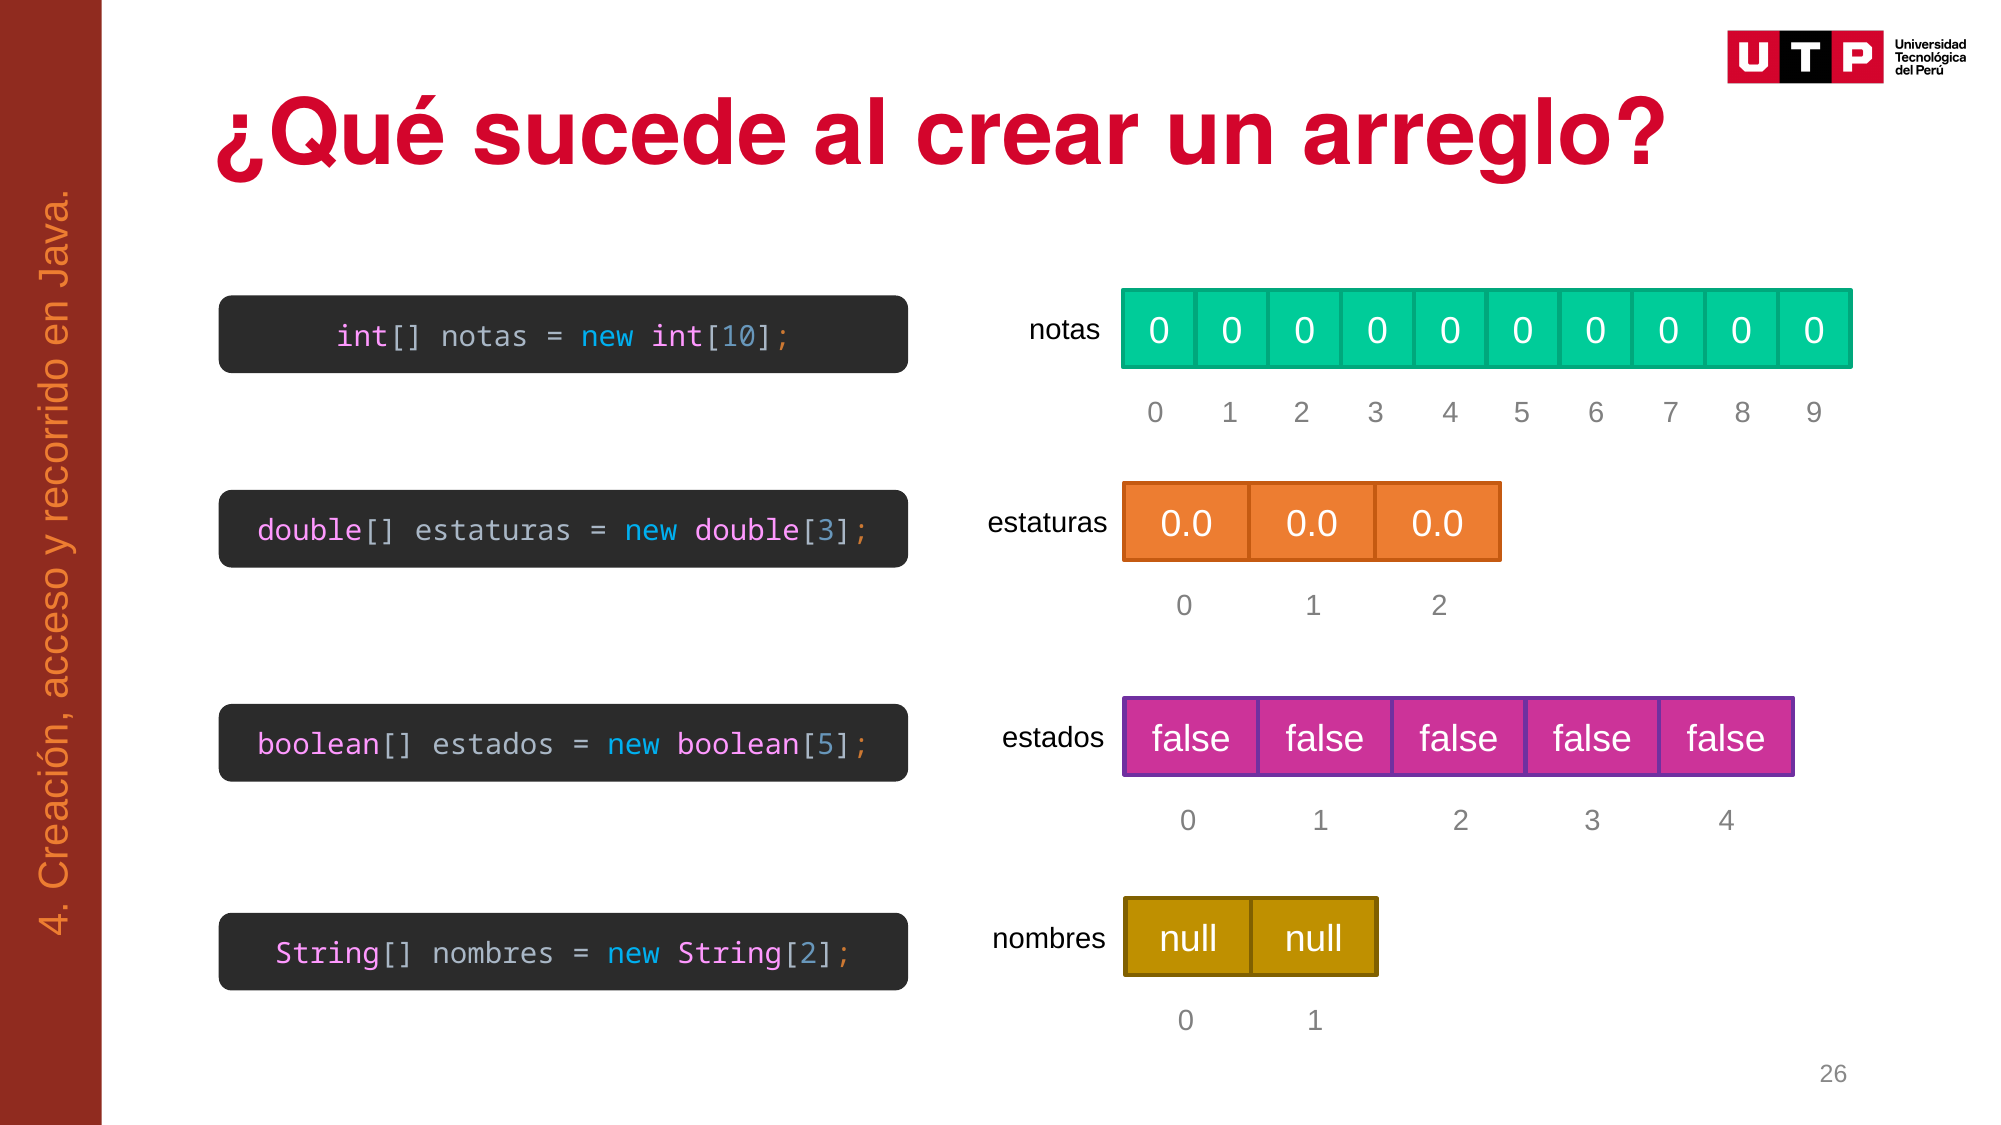

4. Creación, acceso y recorrido en Java.
# ¿Qué sucede al crear un arreglo?
int[] notas = new int[10];
0
0
0
0
0
0
0
0
0
0
notas
9
8
5
6
7
2
3
4
0
1
double[] estaturas = new double[3];
0.0
0.0
0.0
estaturas
2
0
1
boolean[] estados = new boolean[5];
false
false
false
false
false
estados
2
3
4
0
1
null
null
nombres
0
1
String[] nombres = new String[2];
26